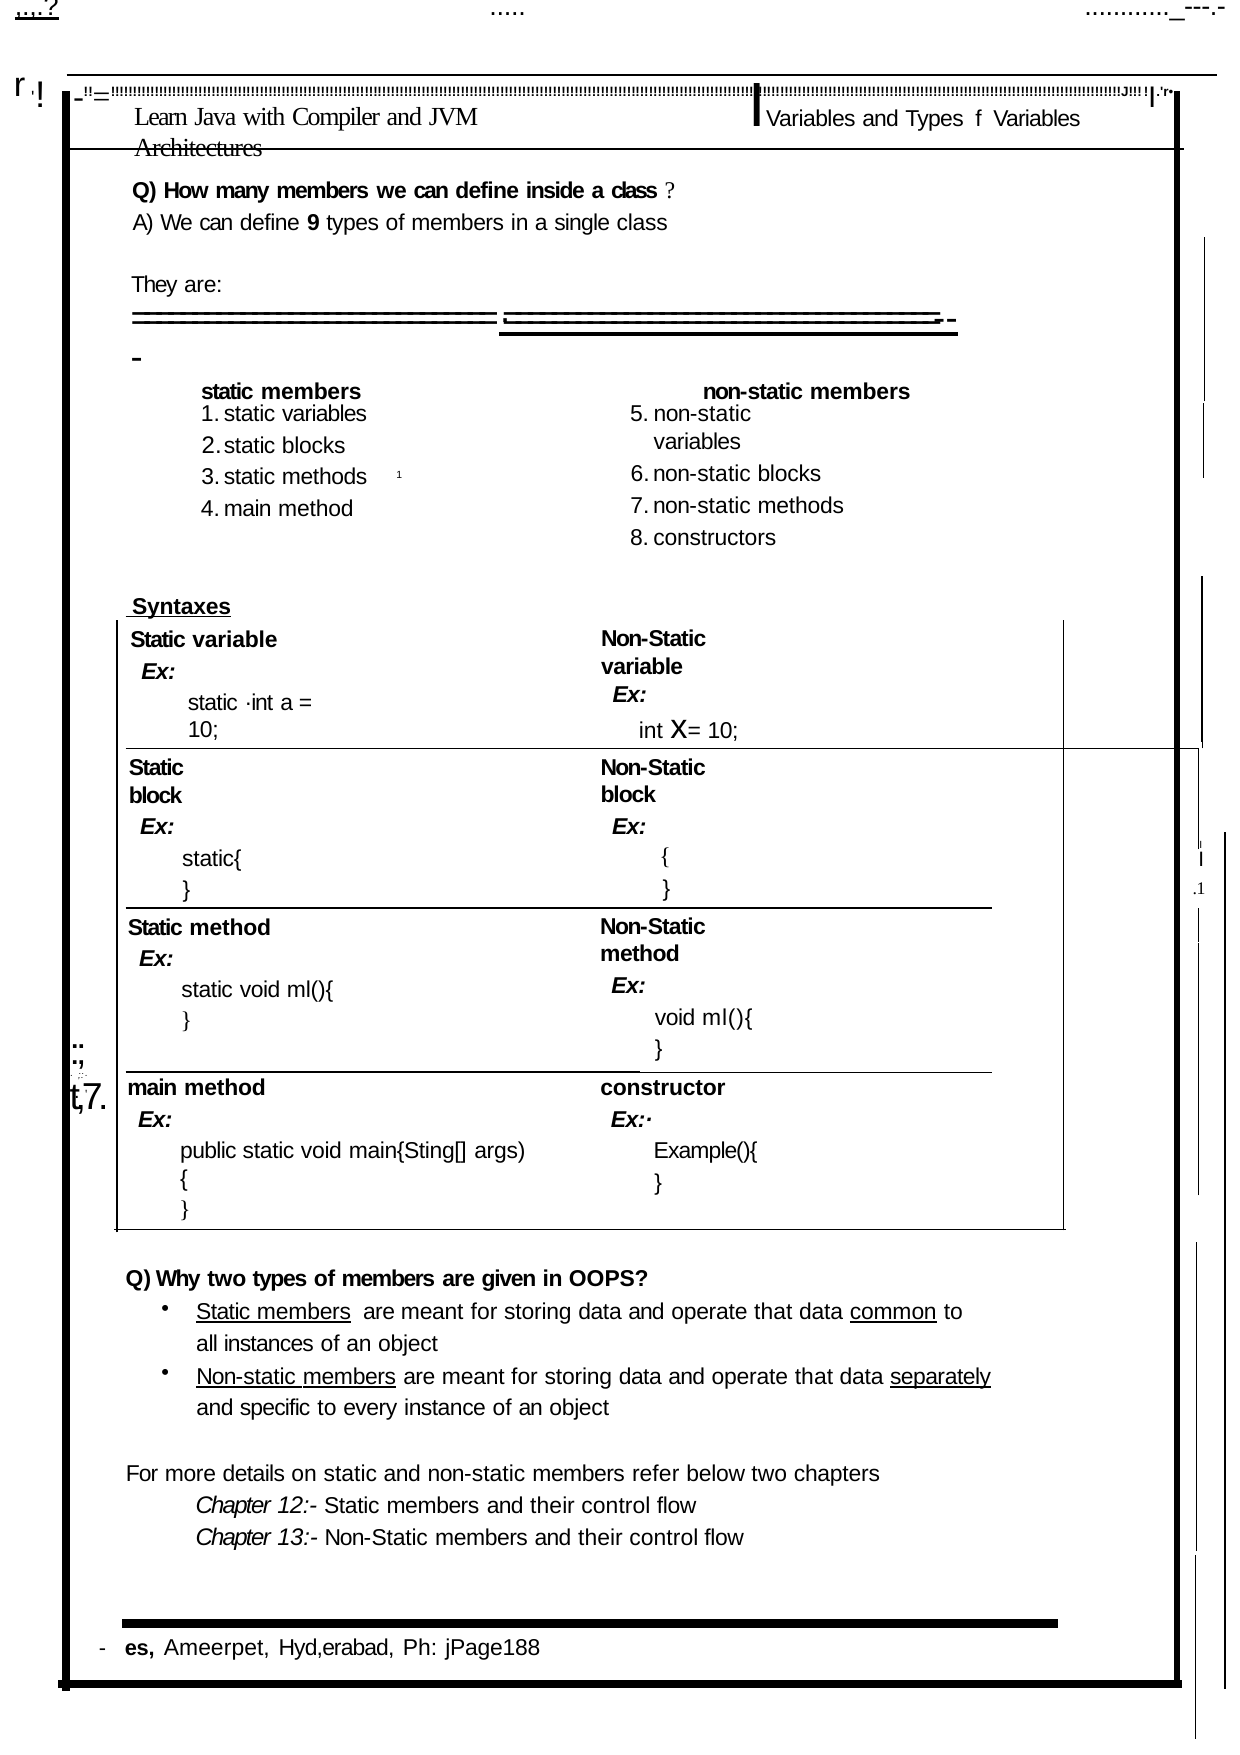

,.,.?	.....	............_---.-
r !	-!!=!!!!!!!!!!!!!!!!!!!!!!!!!!!!!!!!!!!!!!!!!!!!!!!!!!!!!!!!!!!!!!!!!!!!!!!!!!!!!!!!!!!!!!!!!!!!!!!!!!!!!!!!!!!!!!!!!!!!!!!!!!!!!!!!!!!!!!!!!!!!!!!!!!!!!!!!!!!!!!!!!!!!!!!!!!!!!!!!!!!!!!!!!!!!!!!!!!!!!!!!!!!!!!!!!!!!!!!!!!!!!!!!!!!!!!!J!!!!I.'r•
IVariables and Types f Variables

'

Learn Java with Compiler and JVM Architectures

Q) How many members we can define inside a class ?
A) We can define 9 types of members in a single class

They are:
==============================·====================================---
static members	non-static members

non-static variables
non-static blocks
non-static methods
constructors
static variables
static blocks
static methods
main method
1

 Syntaxes
Non-Static variable
Ex:
int x= 10;
Static variable
Ex:
static ·int a = 10;

Non-Static block
Ex:
{
}
Static block
Ex:
static{
}

I
I
.1
Non-Static method
Ex:
void ml(){
}
Static method
Ex:
static void ml(){
}

:; t,7.
main method
Ex:
public static void main{Sting[] args){
}
constructor
Ex:·
Example(){
}
· ;:·
. '

Why two types of members are given in OOPS?
Static members are meant for storing data and operate that data common to all instances of an object
Non-static members are meant for storing data and operate that data separately and specific to every instance of an object

For more details on static and non-static members refer below two chapters
Chapter 12:- Static members and their control flow
Chapter 13:- Non-Static members and their control flow

-  es, Ameerpet, Hyd,erabad, Ph: jPage188